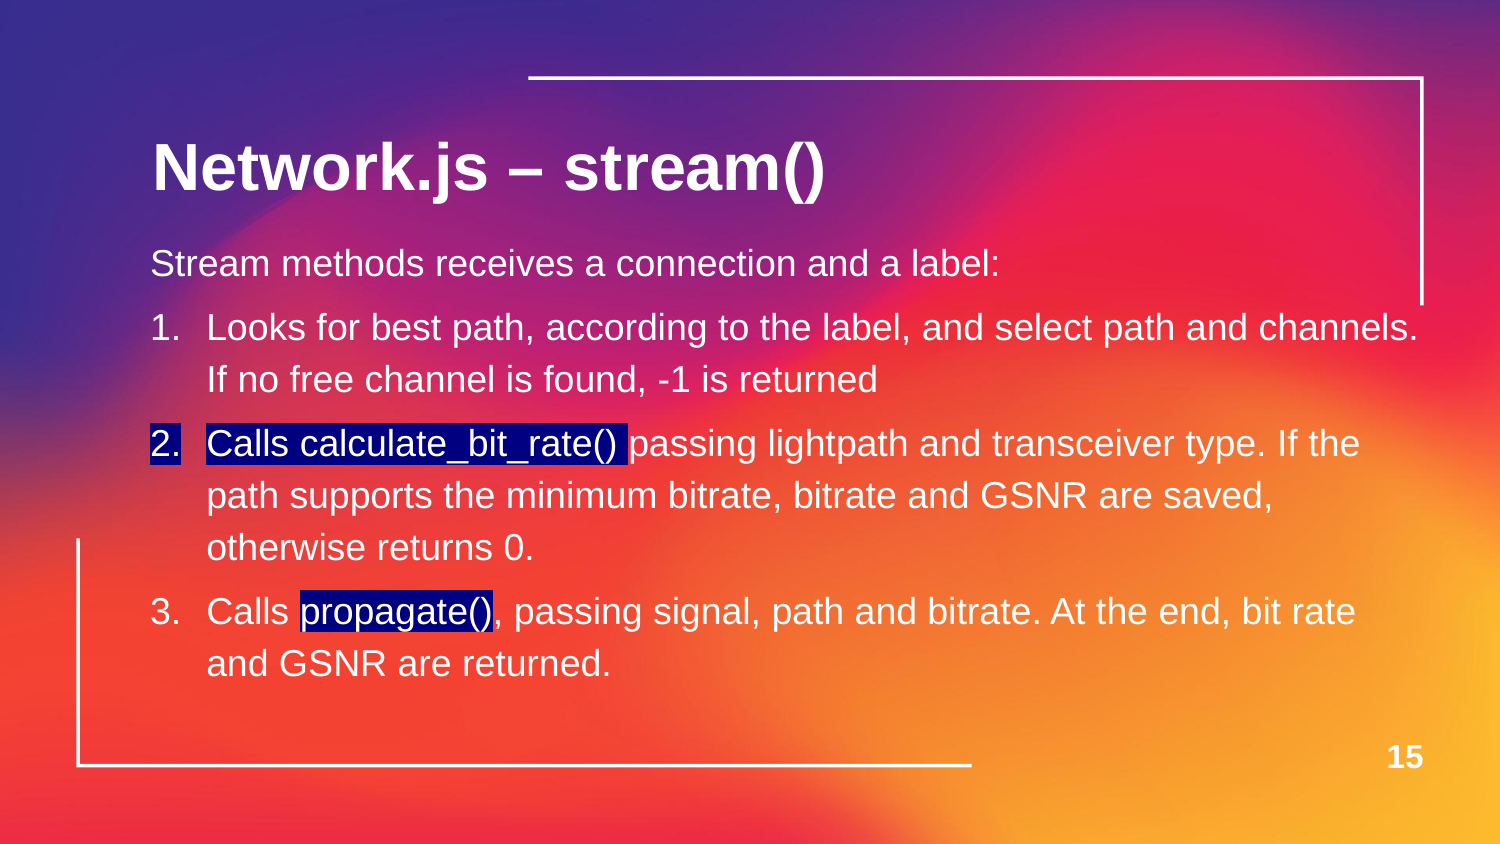

# Network.js – stream()
Stream methods receives a connection and a label:
Looks for best path, according to the label, and select path and channels. If no free channel is found, -1 is returned
Calls calculate_bit_rate() passing lightpath and transceiver type. If the path supports the minimum bitrate, bitrate and GSNR are saved, otherwise returns 0.
Calls propagate(), passing signal, path and bitrate. At the end, bit rate and GSNR are returned.
15